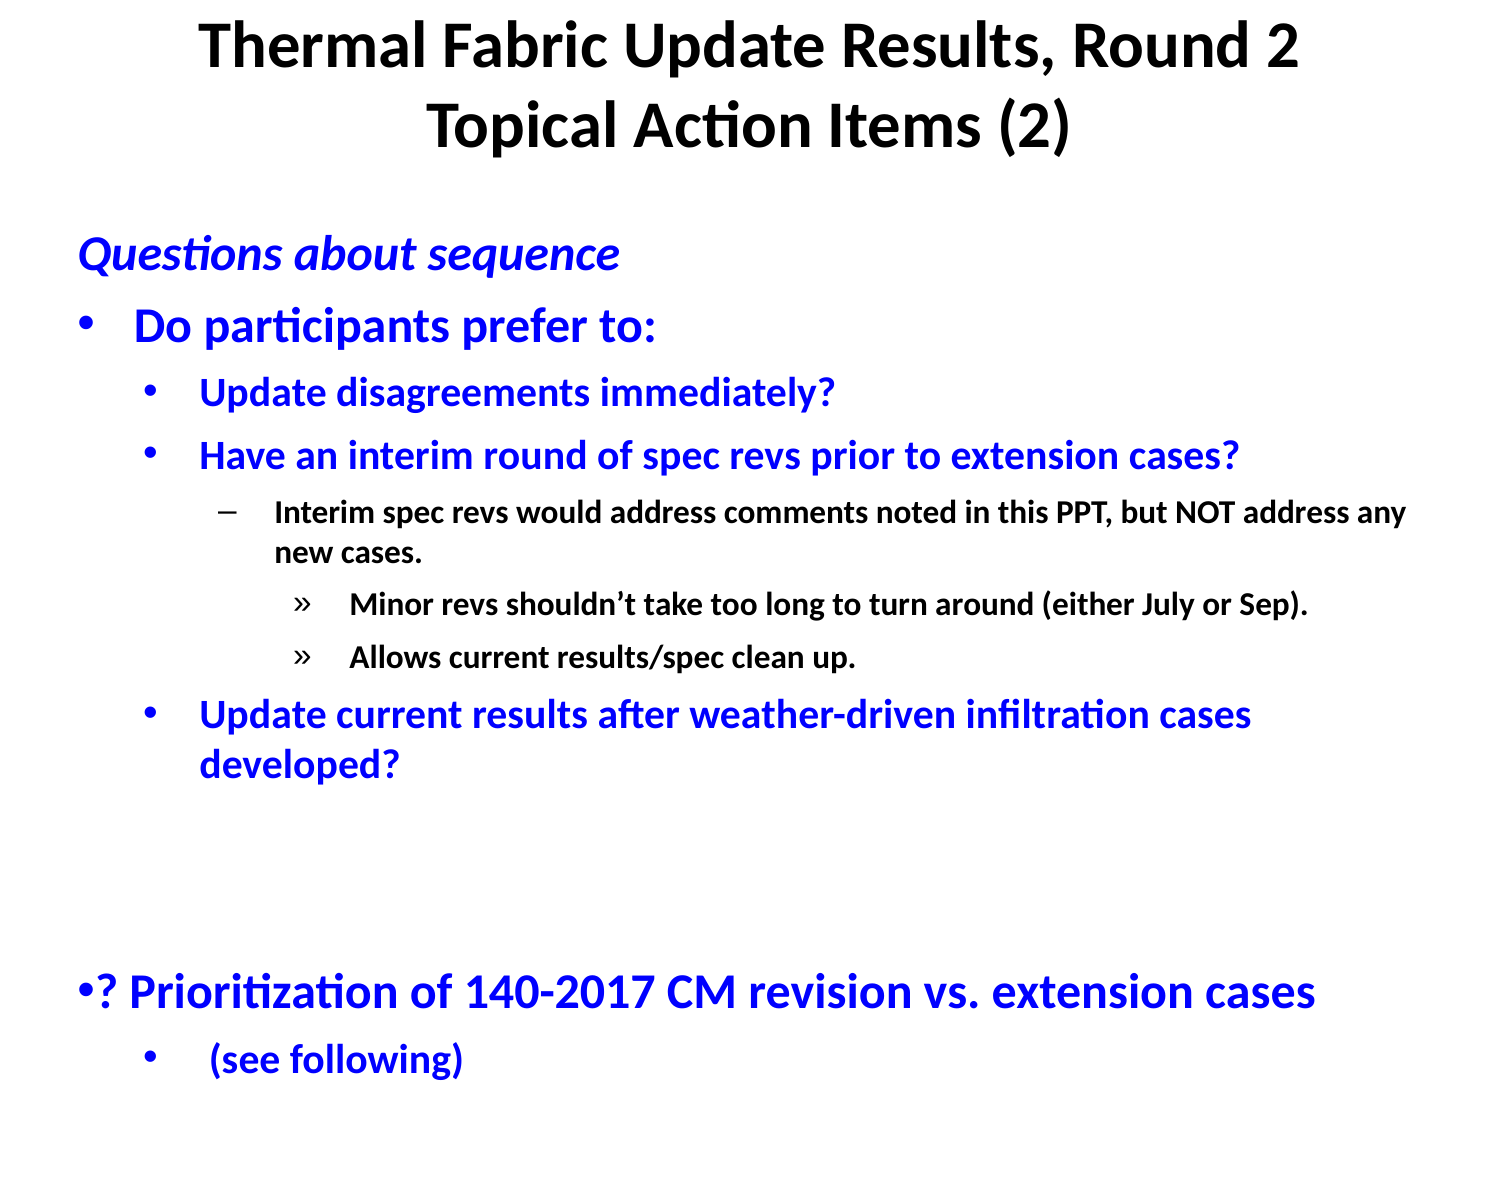

# Thermal Fabric Update Results, Round 2 Topical Action Items (2)
Questions about sequence
Do participants prefer to:
Update disagreements immediately?
Have an interim round of spec revs prior to extension cases?
Interim spec revs would address comments noted in this PPT, but NOT address any new cases.
Minor revs shouldn’t take too long to turn around (either July or Sep).
Allows current results/spec clean up.
Update current results after weather-driven infiltration cases developed?

? Prioritization of 140-2017 CM revision vs. extension cases
(see following)